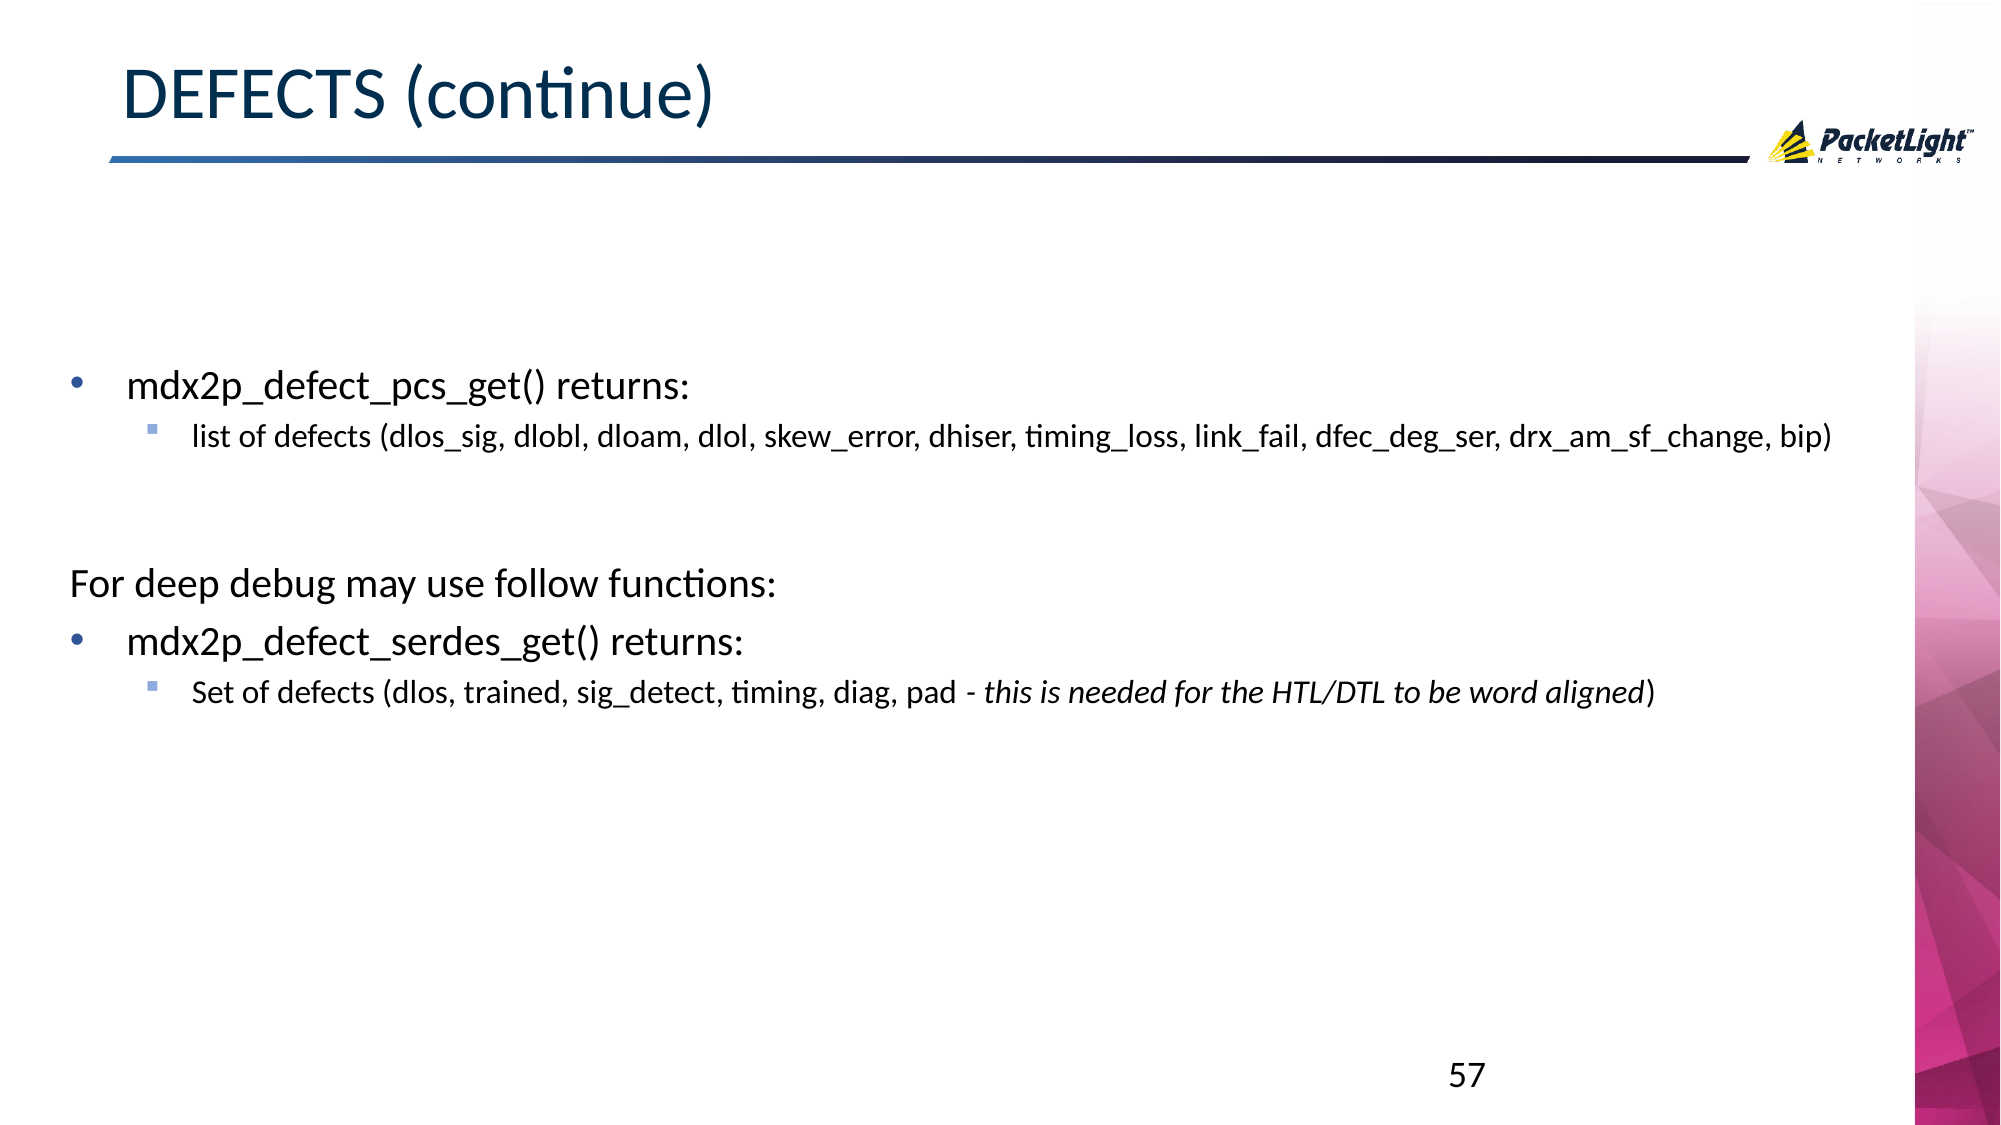

# DEFECTS (continue)
mdx2p_defect_pcs_get() returns:
list of defects (dlos_sig, dlobl, dloam, dlol, skew_error, dhiser, timing_loss, link_fail, dfec_deg_ser, drx_am_sf_change, bip)

For deep debug may use follow functions:
mdx2p_defect_serdes_get() returns:
Set of defects (dlos, trained, sig_detect, timing, diag, pad - this is needed for the HTL/DTL to be word aligned)

57